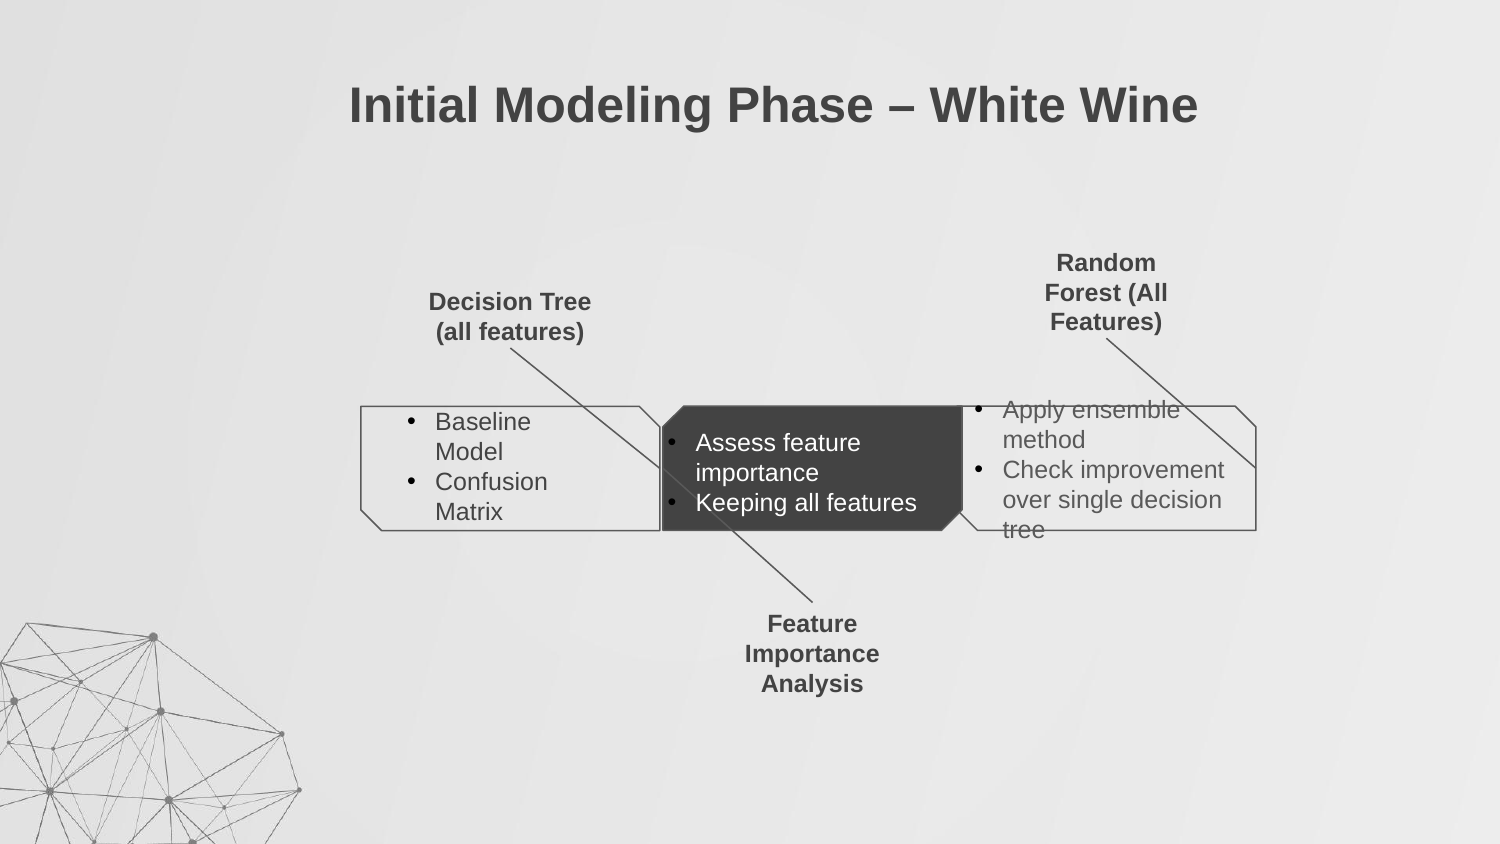

# Initial Modeling Phase – White Wine
Random Forest (All Features)

Decision Tree (all features)

Apply ensemble method
Check improvement over single decision tree
Assess feature importance
Keeping all features
Baseline Model
Confusion Matrix

Feature Importance Analysis